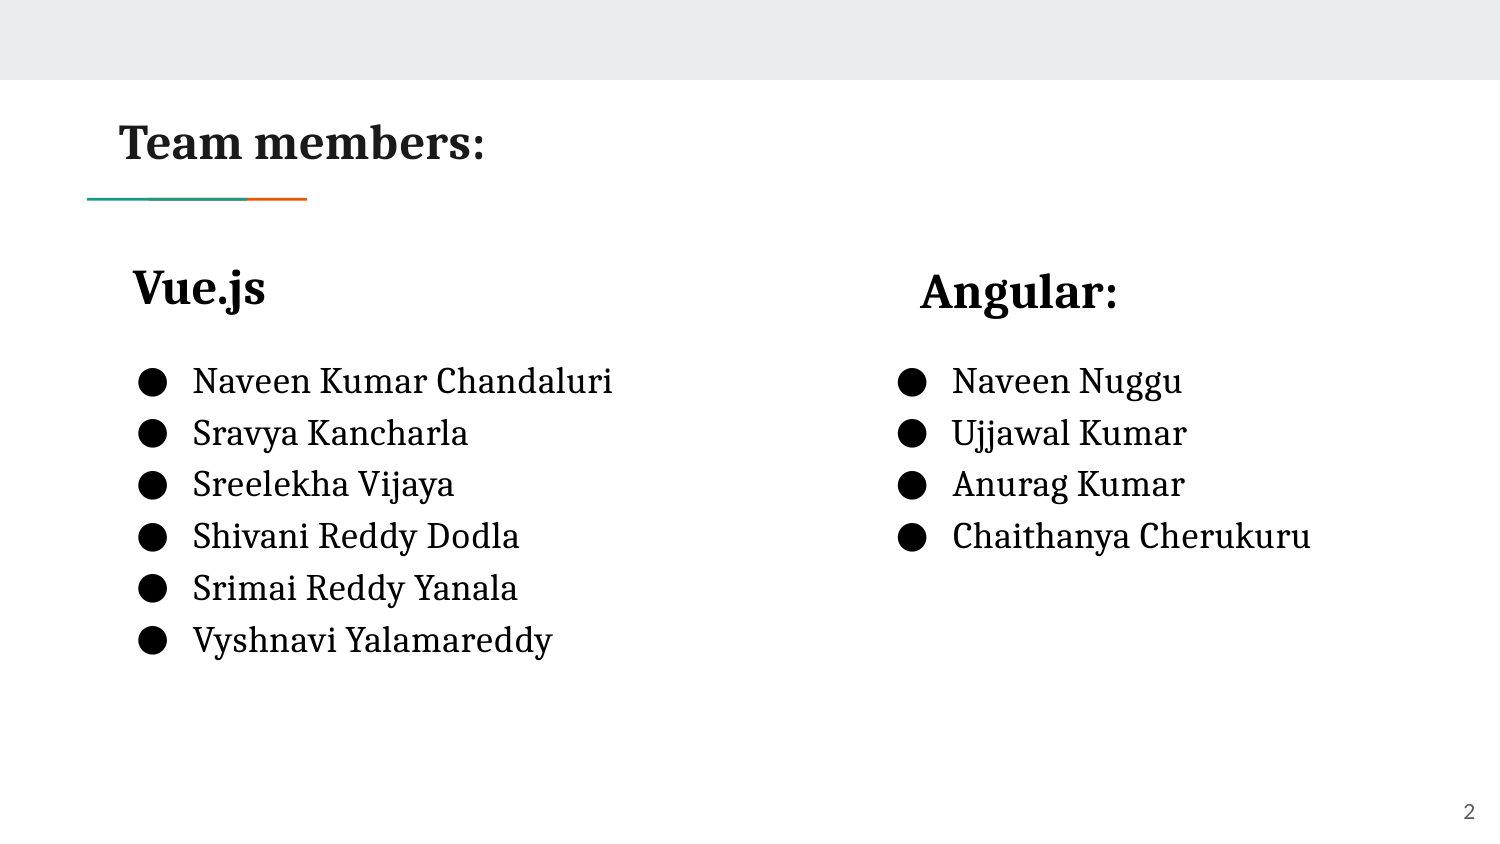

# Team members:
Vue.js
Angular:
Naveen Kumar Chandaluri
Sravya Kancharla
Sreelekha Vijaya
Shivani Reddy Dodla
Srimai Reddy Yanala
Vyshnavi Yalamareddy

Naveen Nuggu
Ujjawal Kumar
Anurag Kumar
Chaithanya Cherukuru
2